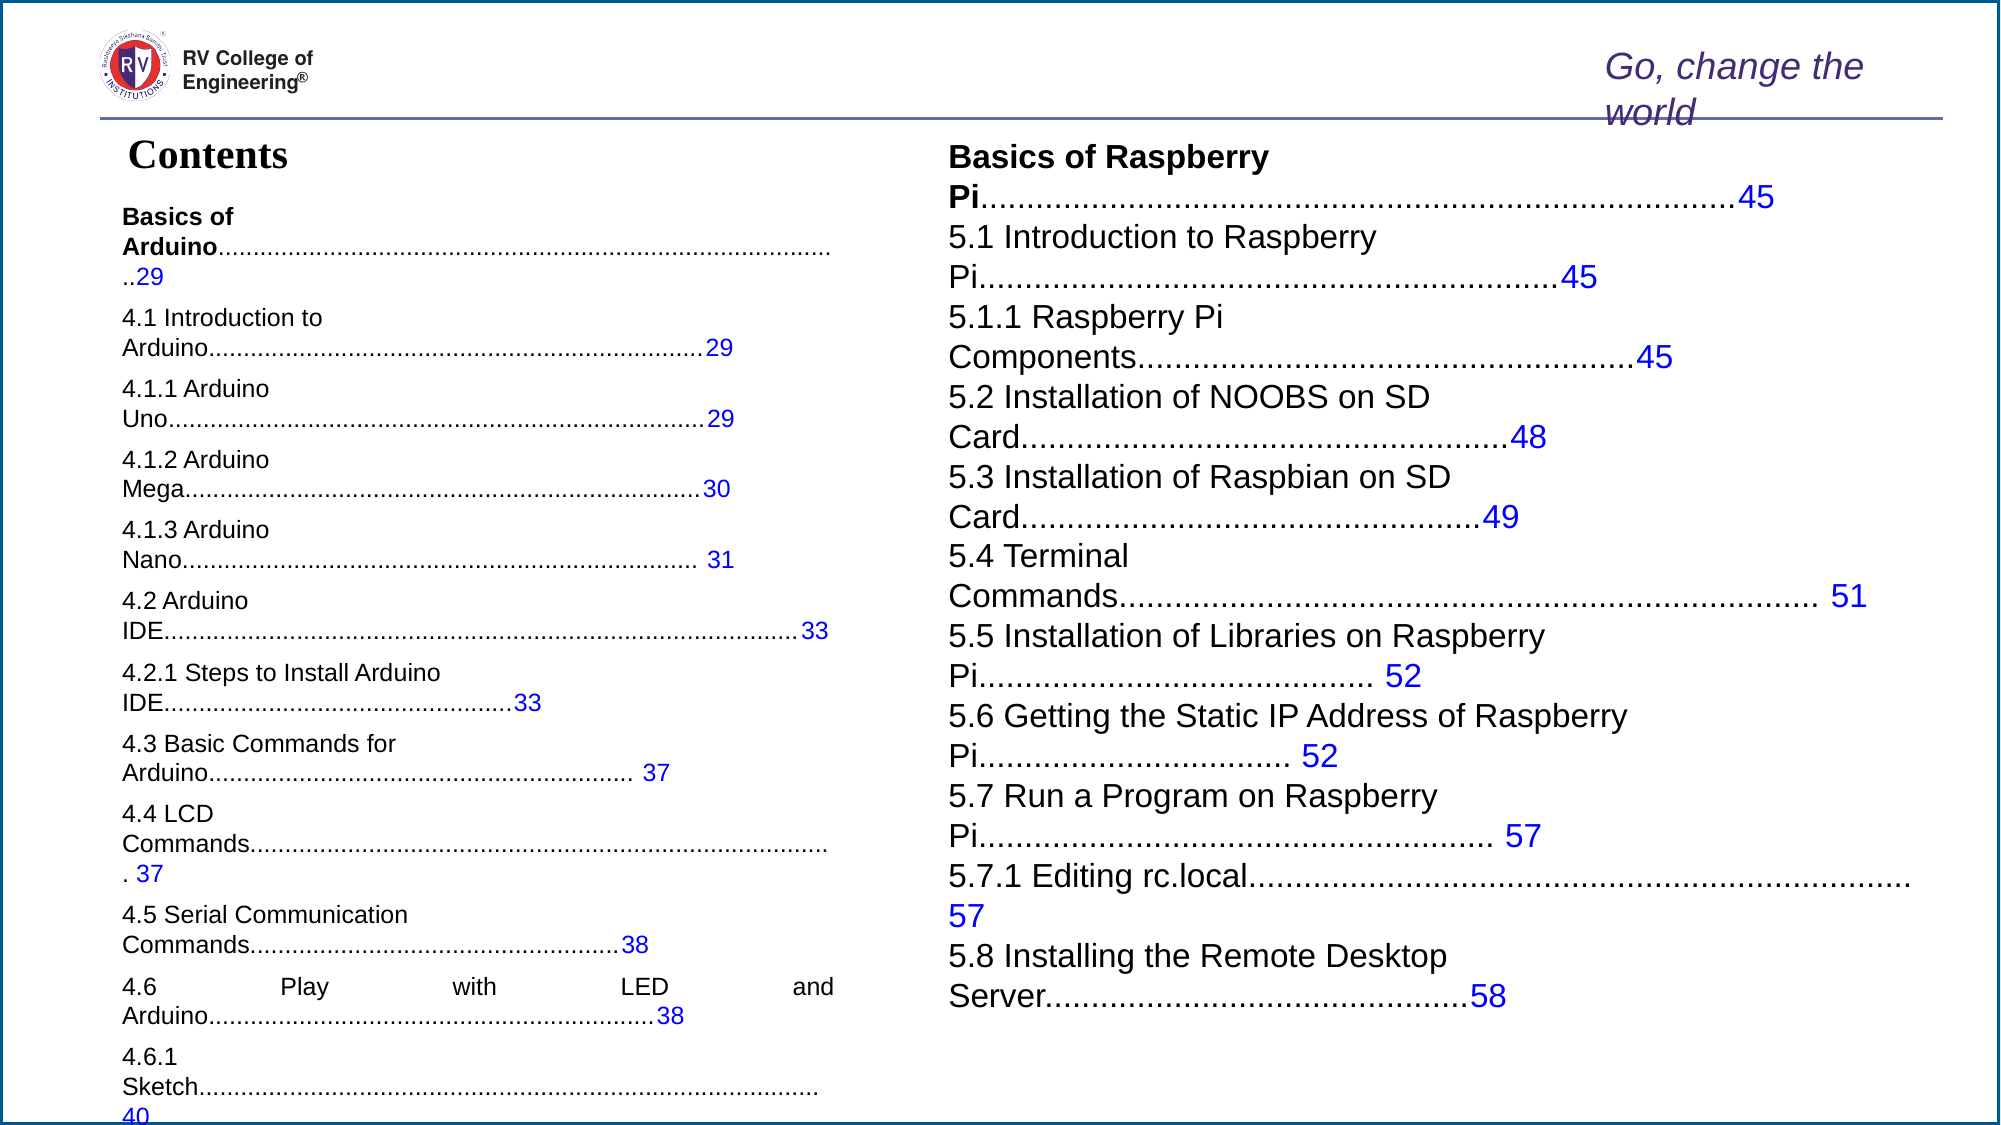

#
Contents
Basics of Arduino..........................................................................................29
4.1 Introduction to Arduino.......................................................................29
4.1.1 Arduino Uno.............................................................................29
4.1.2 Arduino Mega..........................................................................30
4.1.3 Arduino Nano.......................................................................... 31
4.2 Arduino IDE...........................................................................................33
4.2.1 Steps to Install Arduino IDE..................................................33
4.3 Basic Commands for Arduino............................................................. 37
4.4 LCD Commands.................................................................................... 37
4.5 Serial Communication Commands.....................................................38
4.6 Play with LED and Arduino................................................................38
4.6.1 Sketch.........................................................................................40
4.7 Play with LCD with Arduino...............................................................40
4.7.1 Sketch.........................................................................................
Basics of Raspberry Pi..................................................................................45
5.1 Introduction to Raspberry Pi...............................................................45
5.1.1 Raspberry Pi Components......................................................45
5.2 Installation of NOOBS on SD Card.....................................................48
5.3 Installation of Raspbian on SD Card..................................................49
5.4 Terminal Commands............................................................................ 51
5.5 Installation of Libraries on Raspberry Pi........................................... 52
5.6 Getting the Static IP Address of Raspberry Pi.................................. 52
5.7 Run a Program on Raspberry Pi........................................................ 57
5.7.1 Editing rc.local........................................................................ 57
5.8 Installing the Remote Desktop Server..............................................58